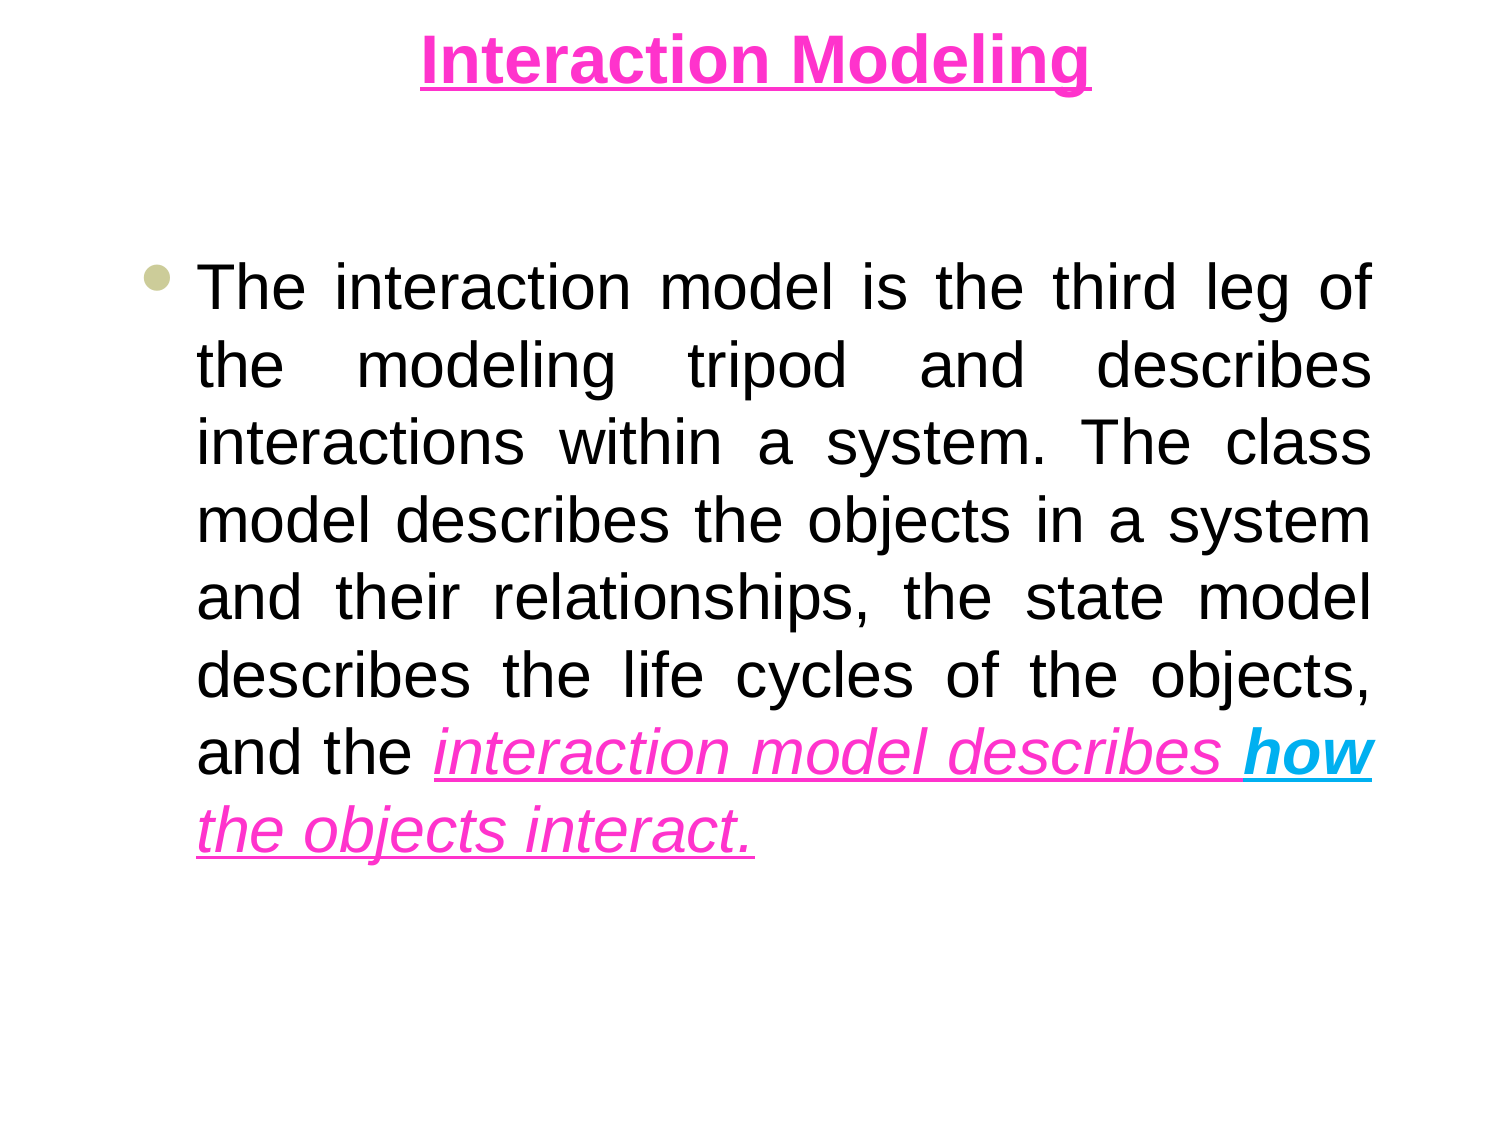

# Interaction Modeling
The interaction model is the third leg of the modeling tripod and describes interactions within a system. The class model describes the objects in a system and their relationships, the state model describes the life cycles of the objects, and the interaction model describes how the objects interact.